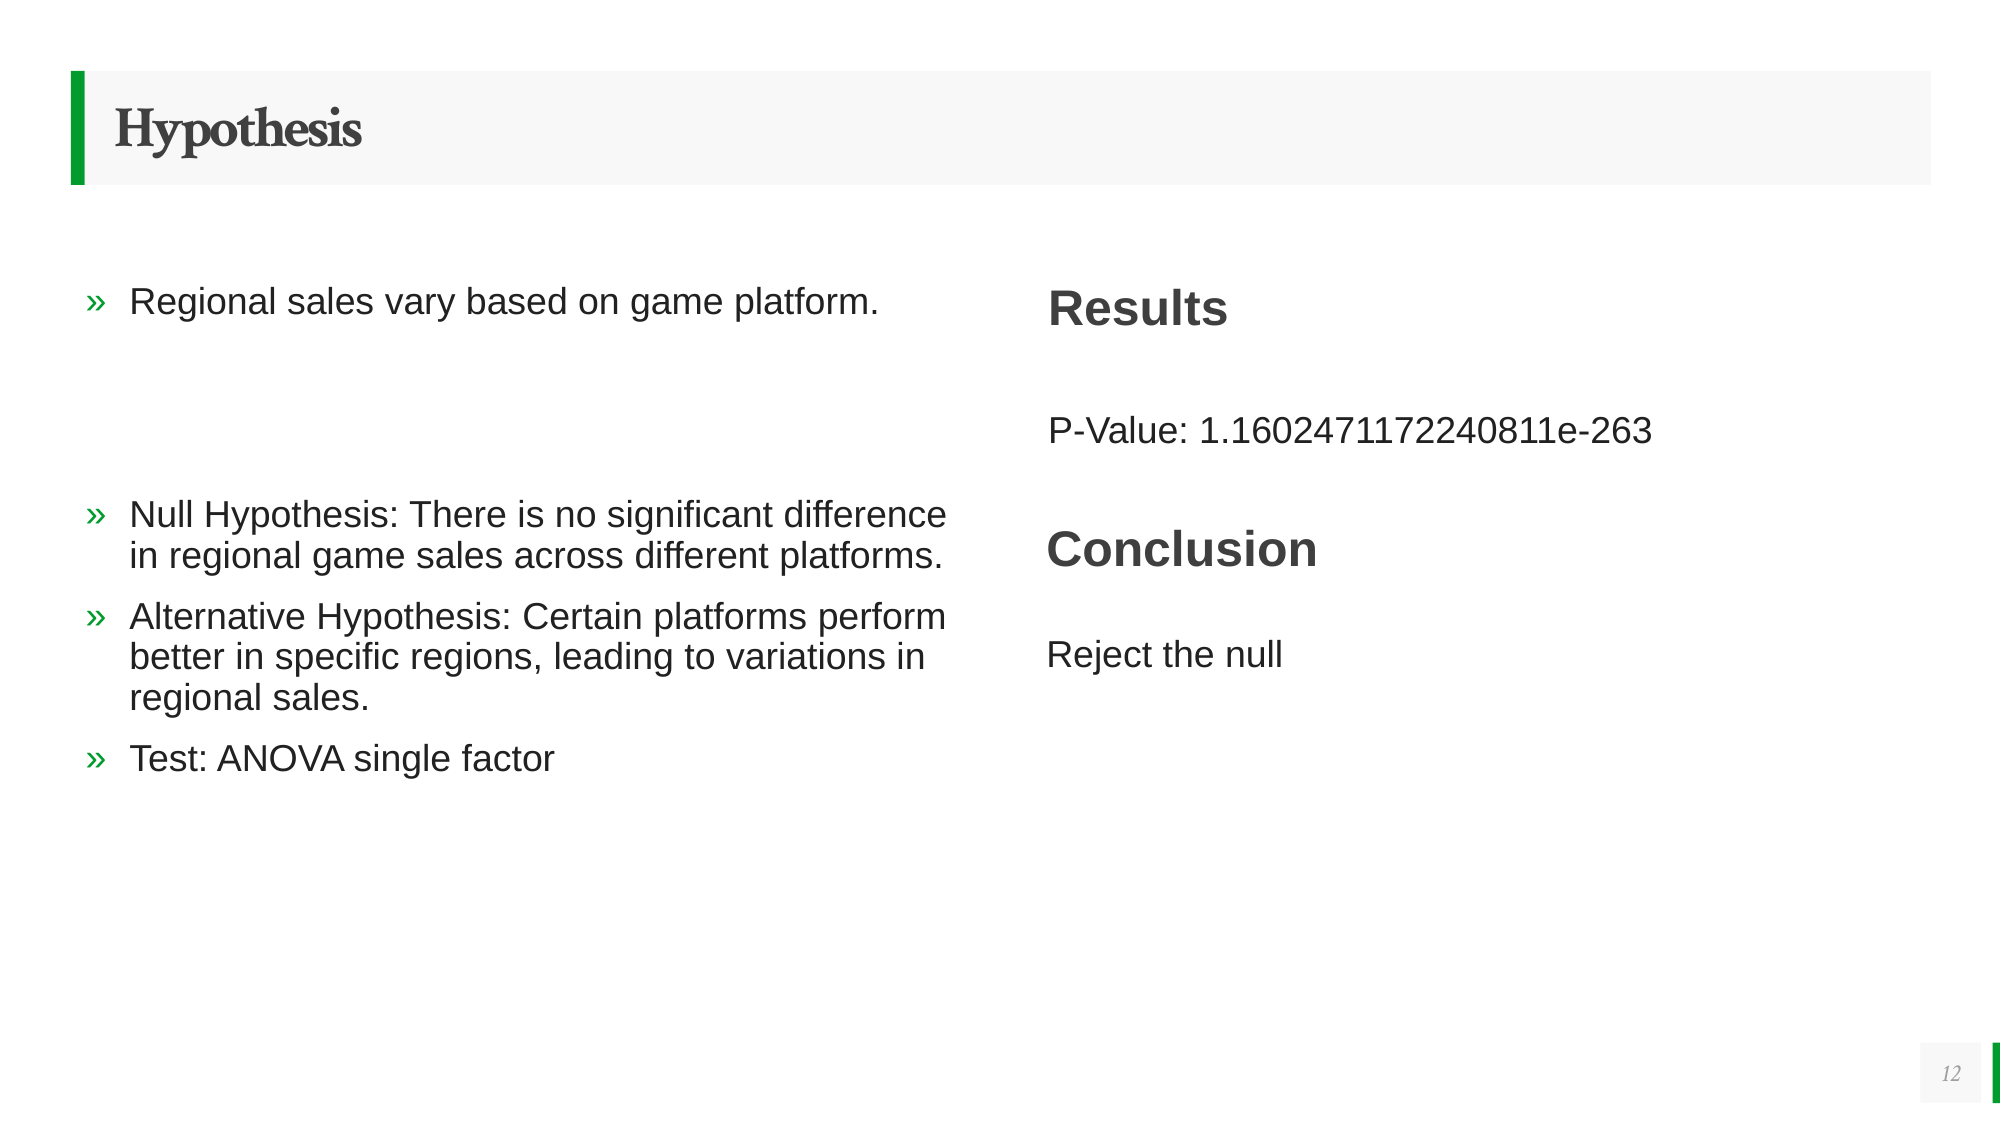

# Hypothesis
Regional sales vary based on game platform.
Results
P-Value: 1.1602471172240811e-263
Null Hypothesis: There is no significant difference in regional game sales across different platforms.
Alternative Hypothesis: Certain platforms perform better in specific regions, leading to variations in regional sales.
Test: ANOVA single factor
Conclusion
Reject the null

12